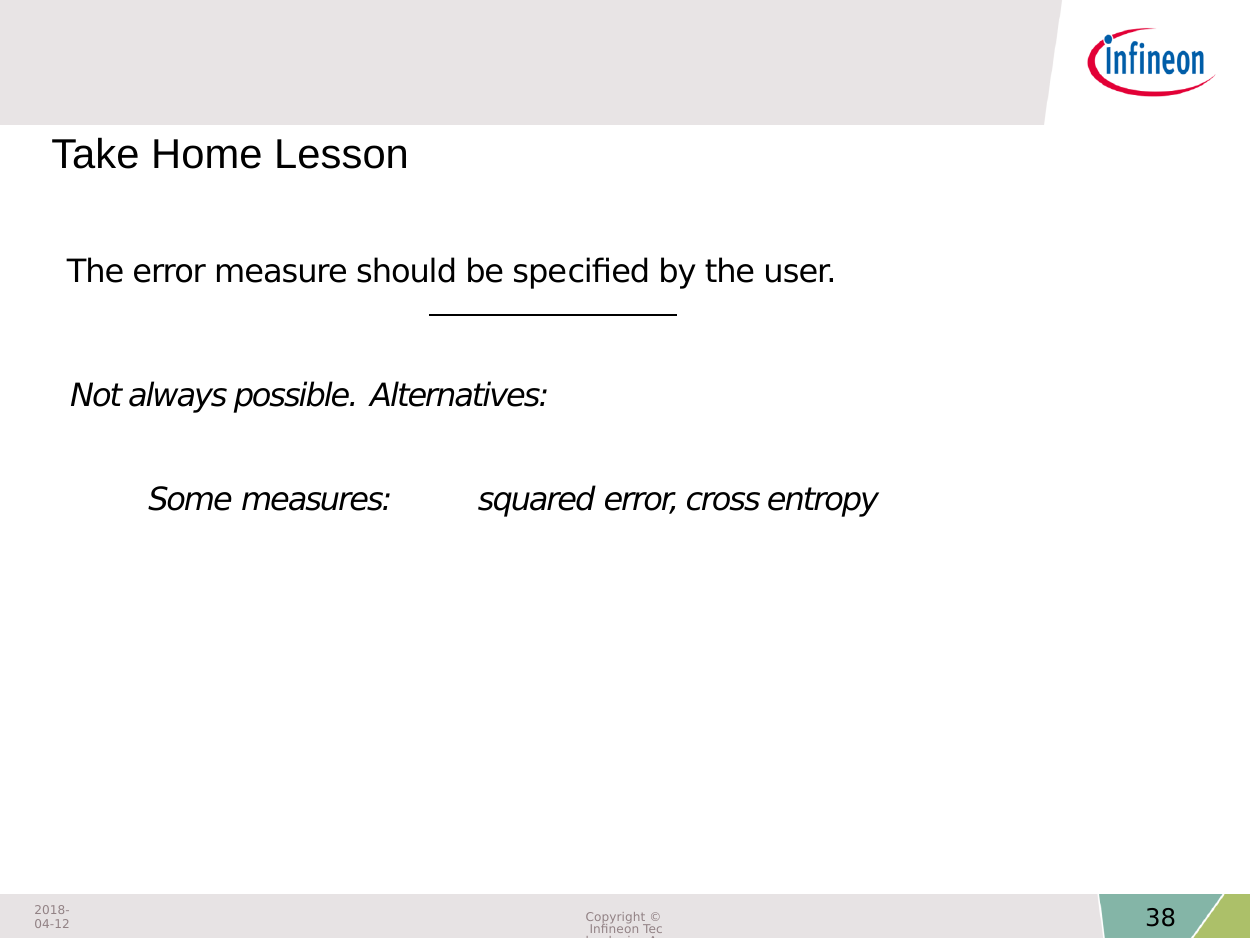

Take Home Lesson
The error measure should be specified by the user.

Not always possible.	Alternatives:

Some measures:	squared error, cross entropy
2018-04-12
Copyright © Infineon Technologies AG 2018. All rights reserved.
38